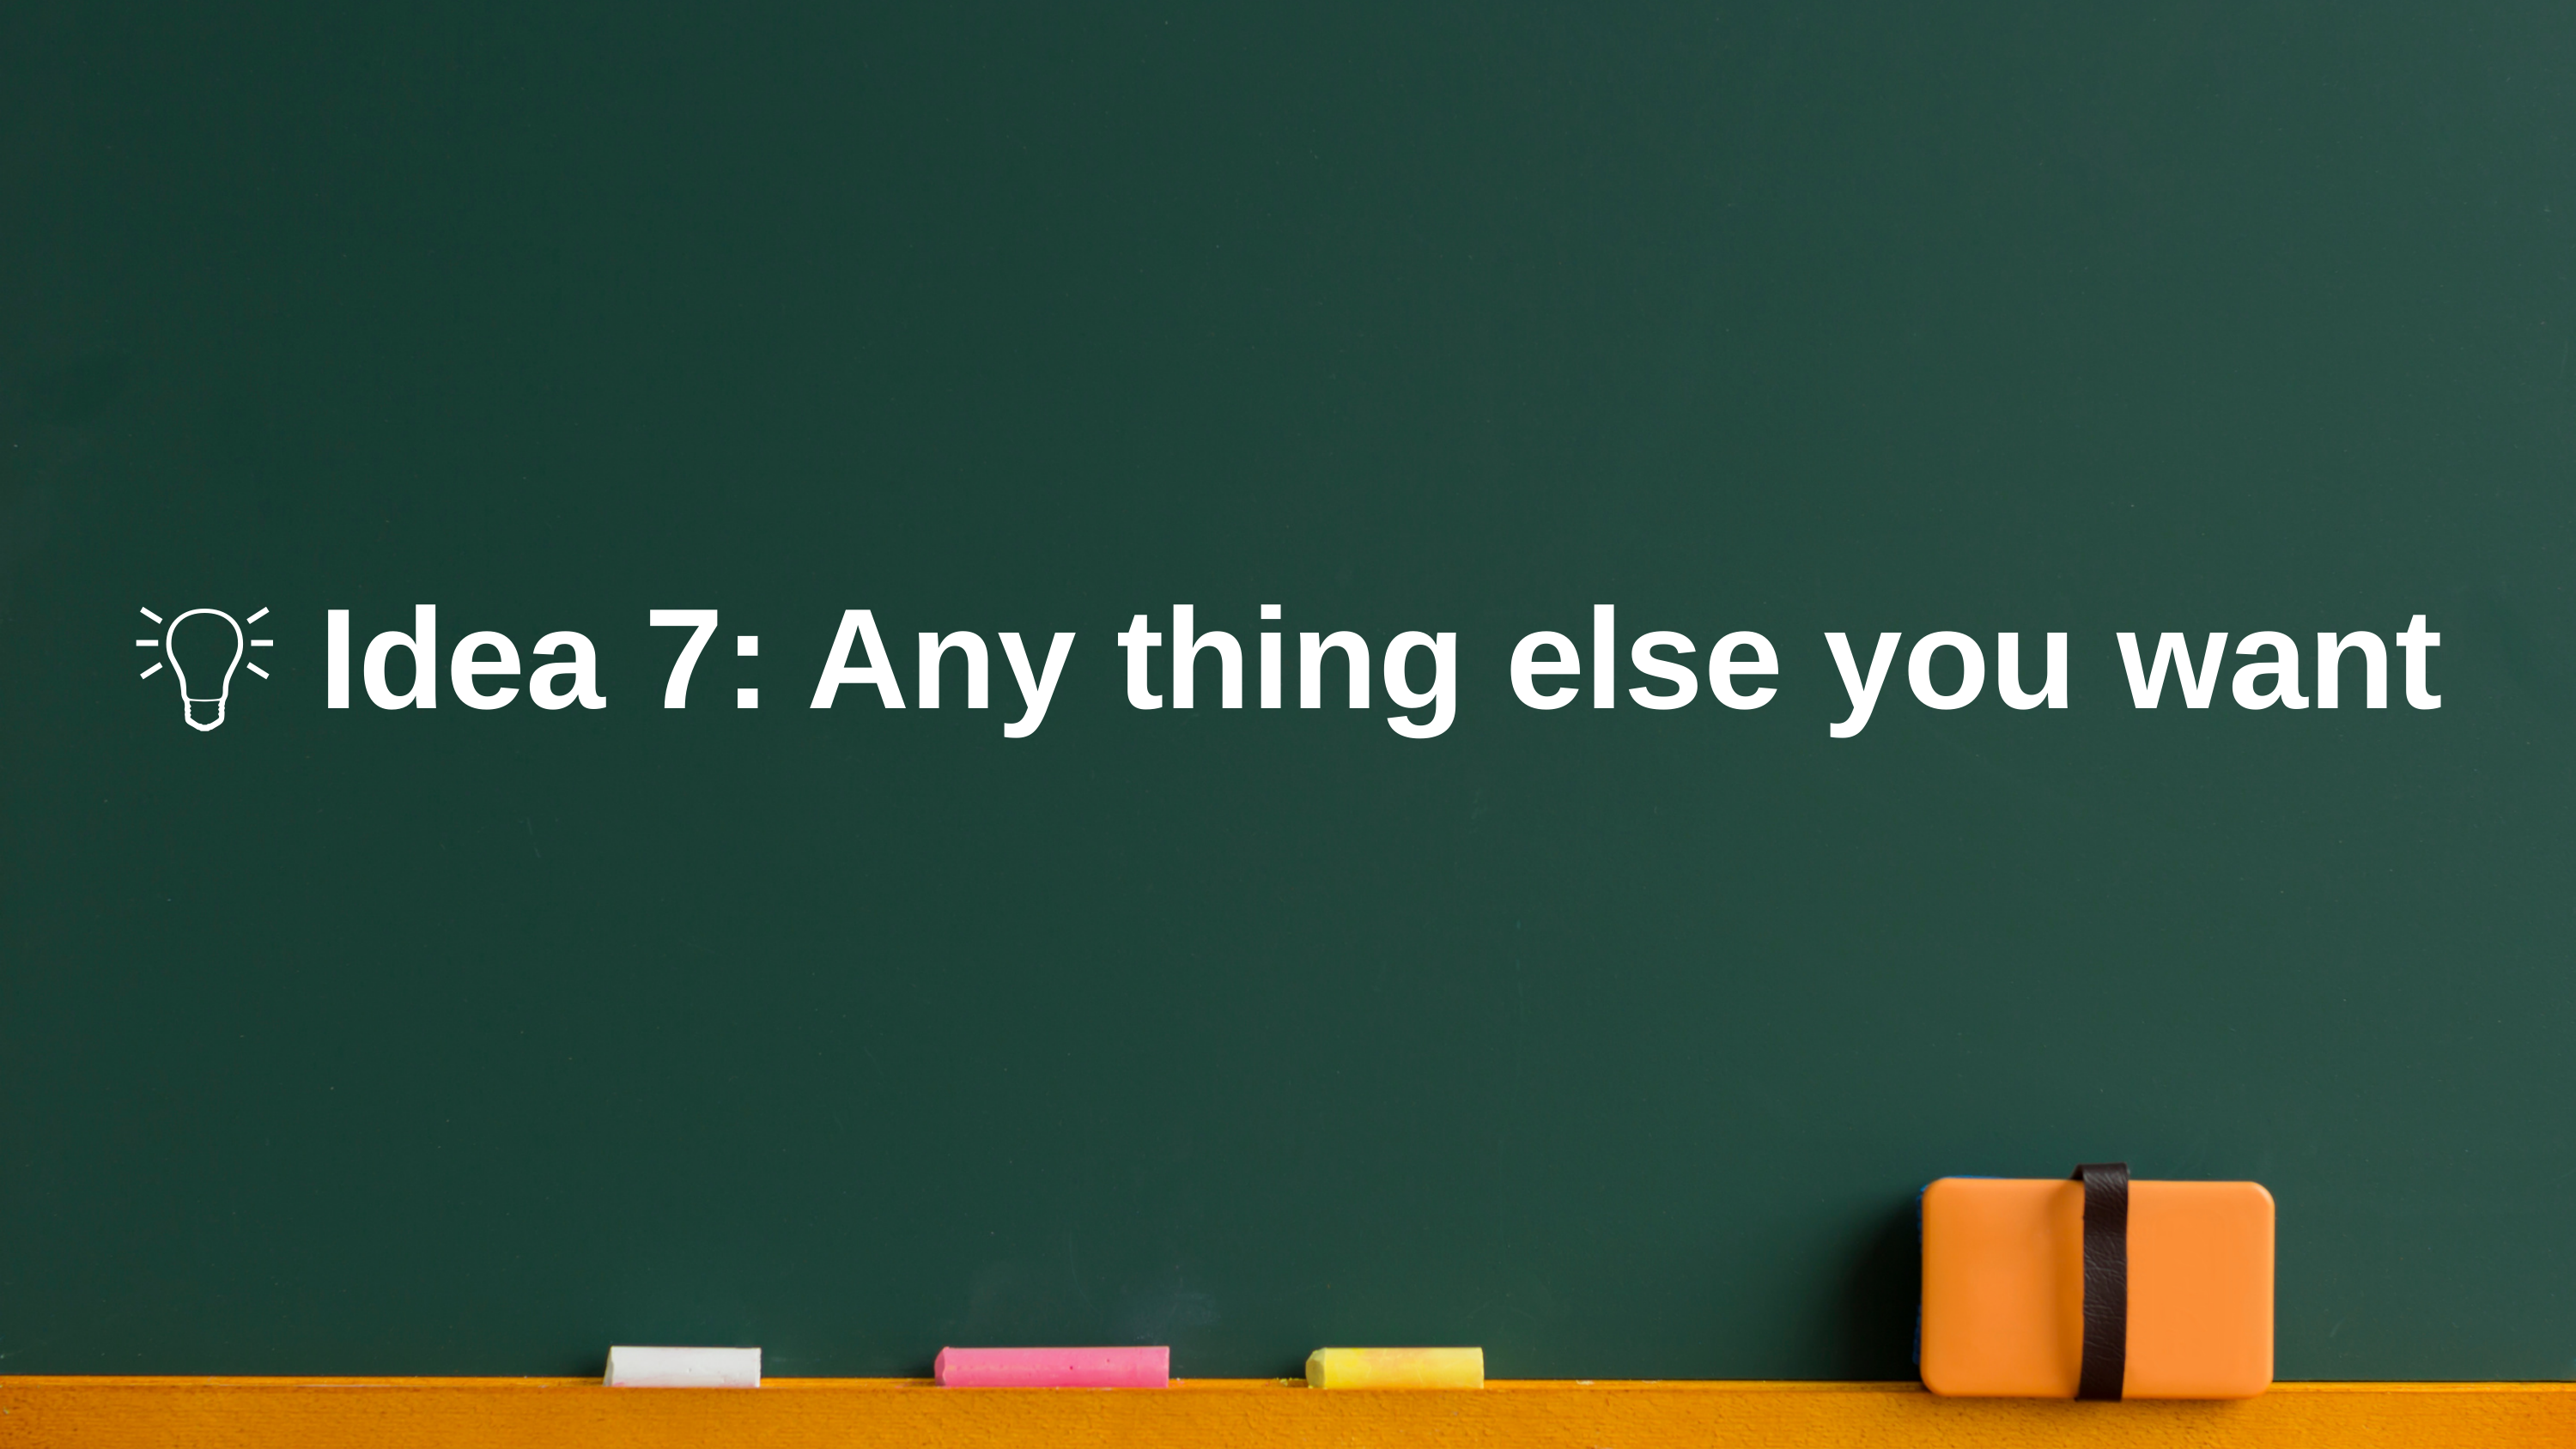

💡 Idea 7: Any thing else you want